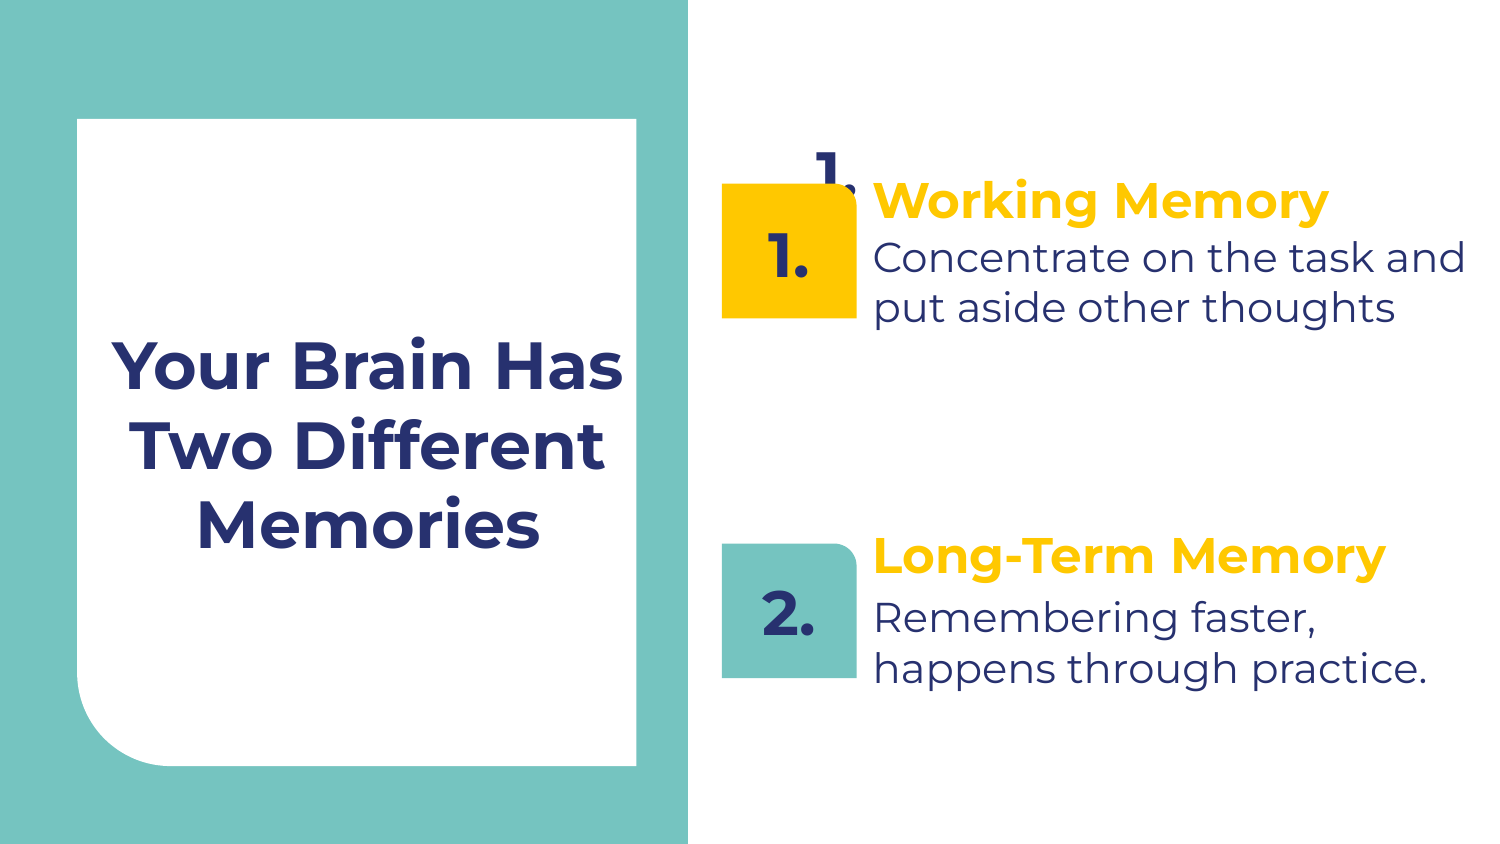

# Your Brain Has Two Different Memories
1.
Working Memory

1.
Concentrate on the task and put aside other thoughts
Long-Term Memory

2.
Remembering faster, happens through practice.